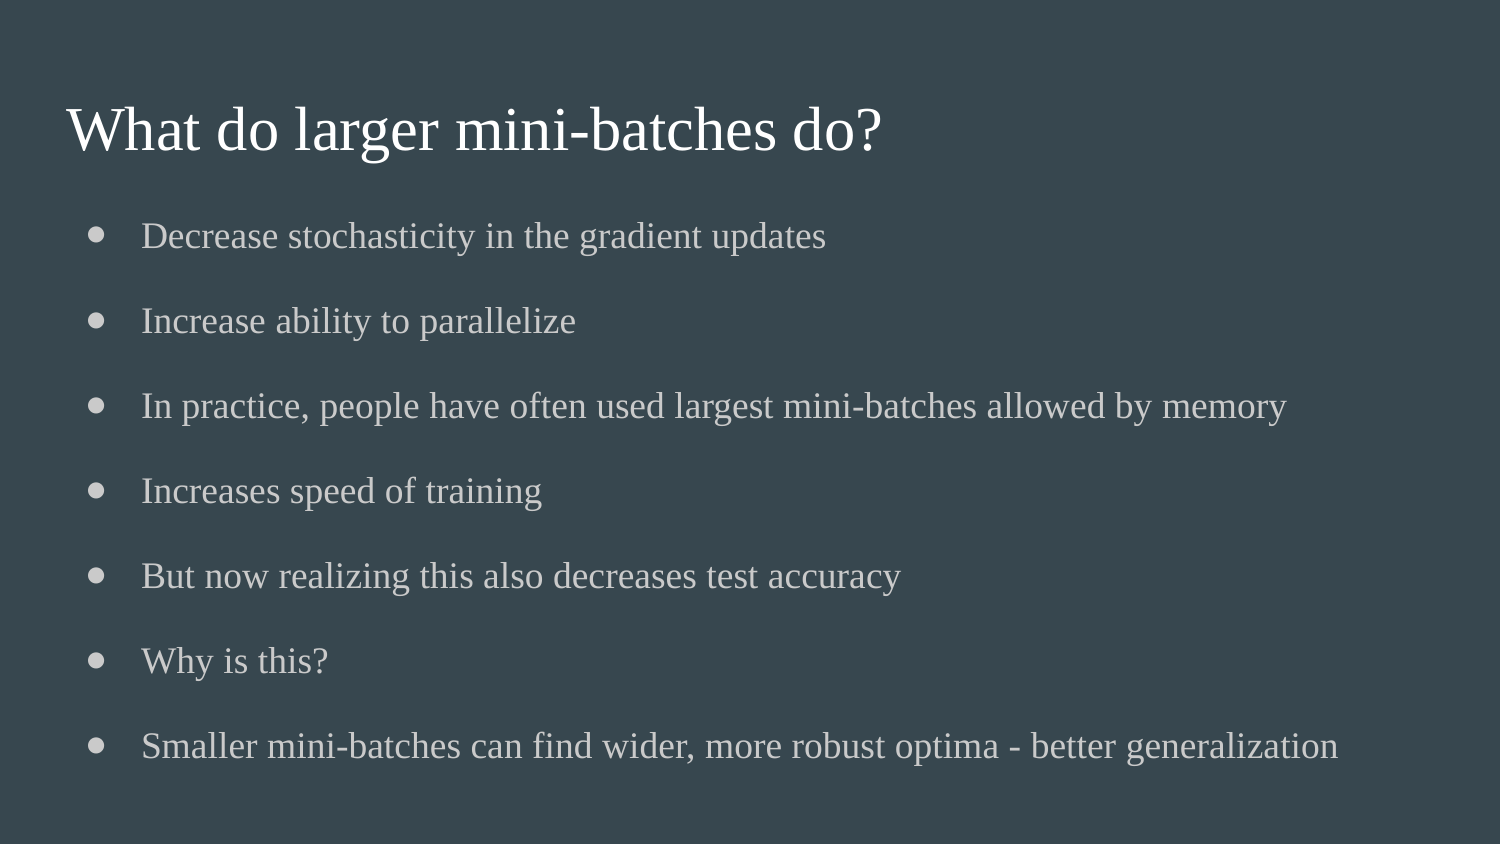

# What do larger mini-batches do?
Decrease stochasticity in the gradient updates
Increase ability to parallelize
In practice, people have often used largest mini-batches allowed by memory
Increases speed of training
But now realizing this also decreases test accuracy
Why is this?
Smaller mini-batches can find wider, more robust optima - better generalization